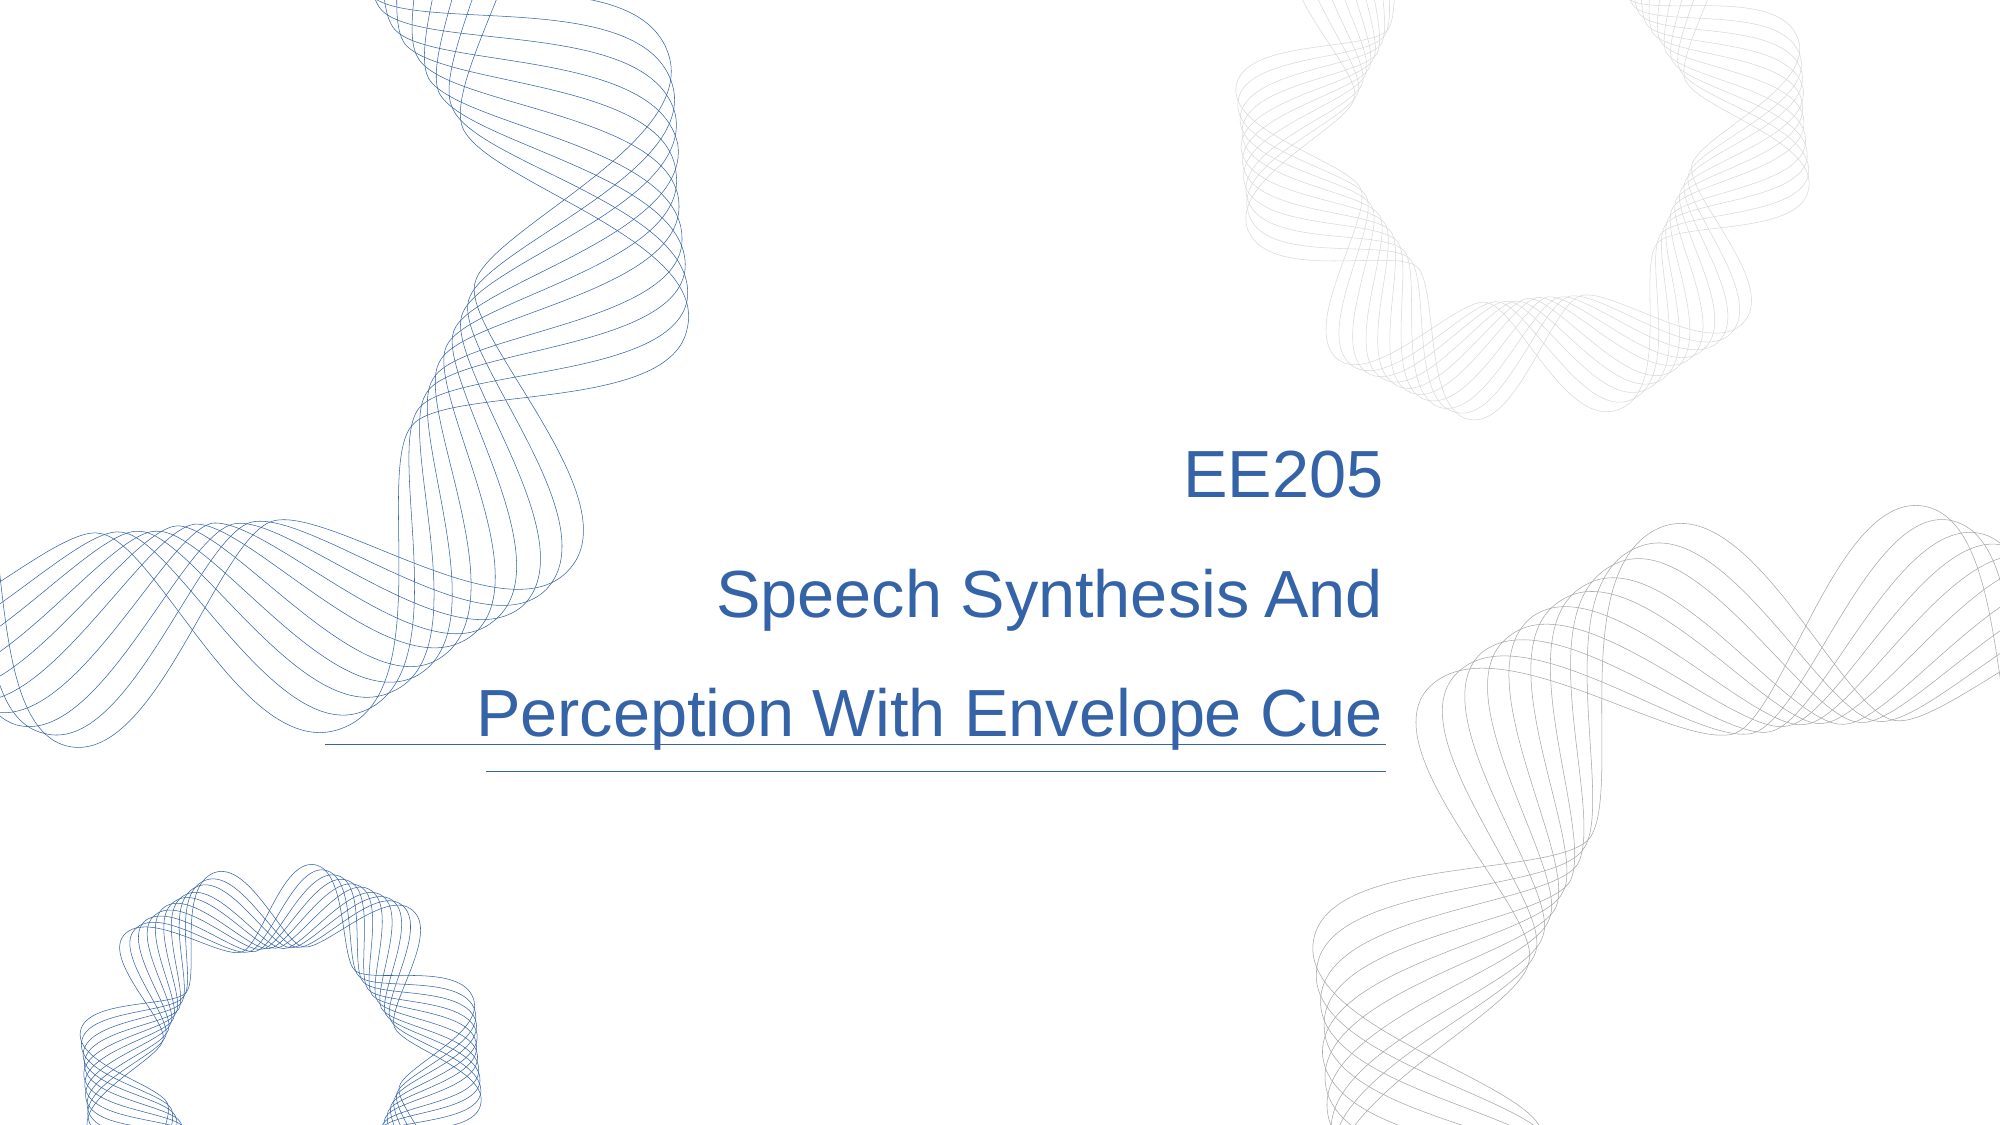

EE205
Speech Synthesis And Perception With Envelope Cue